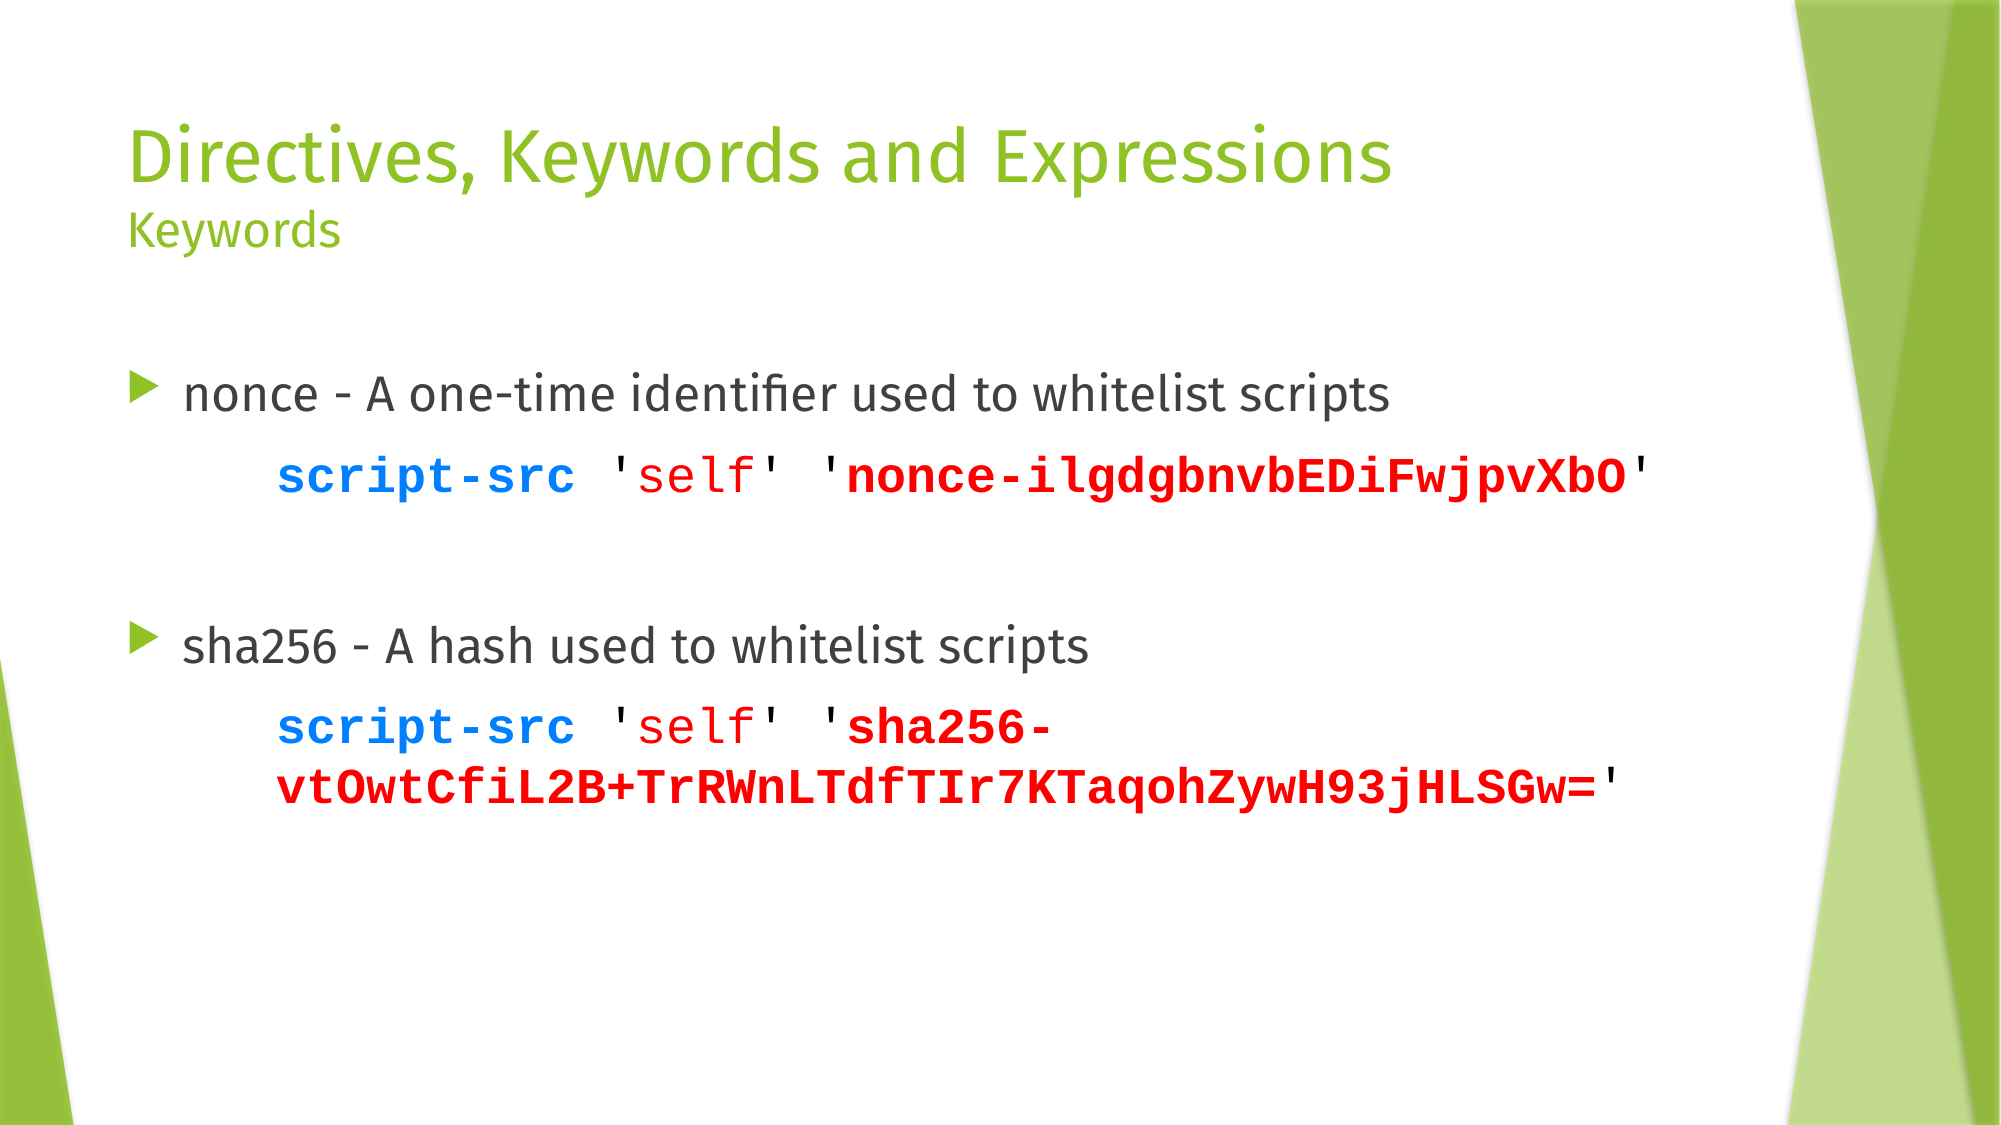

# Directives, Keywords and Expressions Keywords
nonce - A one-time identifier used to whitelist scripts
script-src 'self' 'nonce-ilgdgbnvbEDiFwjpvXbO'

sha256 - A hash used to whitelist scripts
script-src 'self' 'sha256-vtOwtCfiL2B+TrRWnLTdfTIr7KTaqohZywH93jHLSGw='